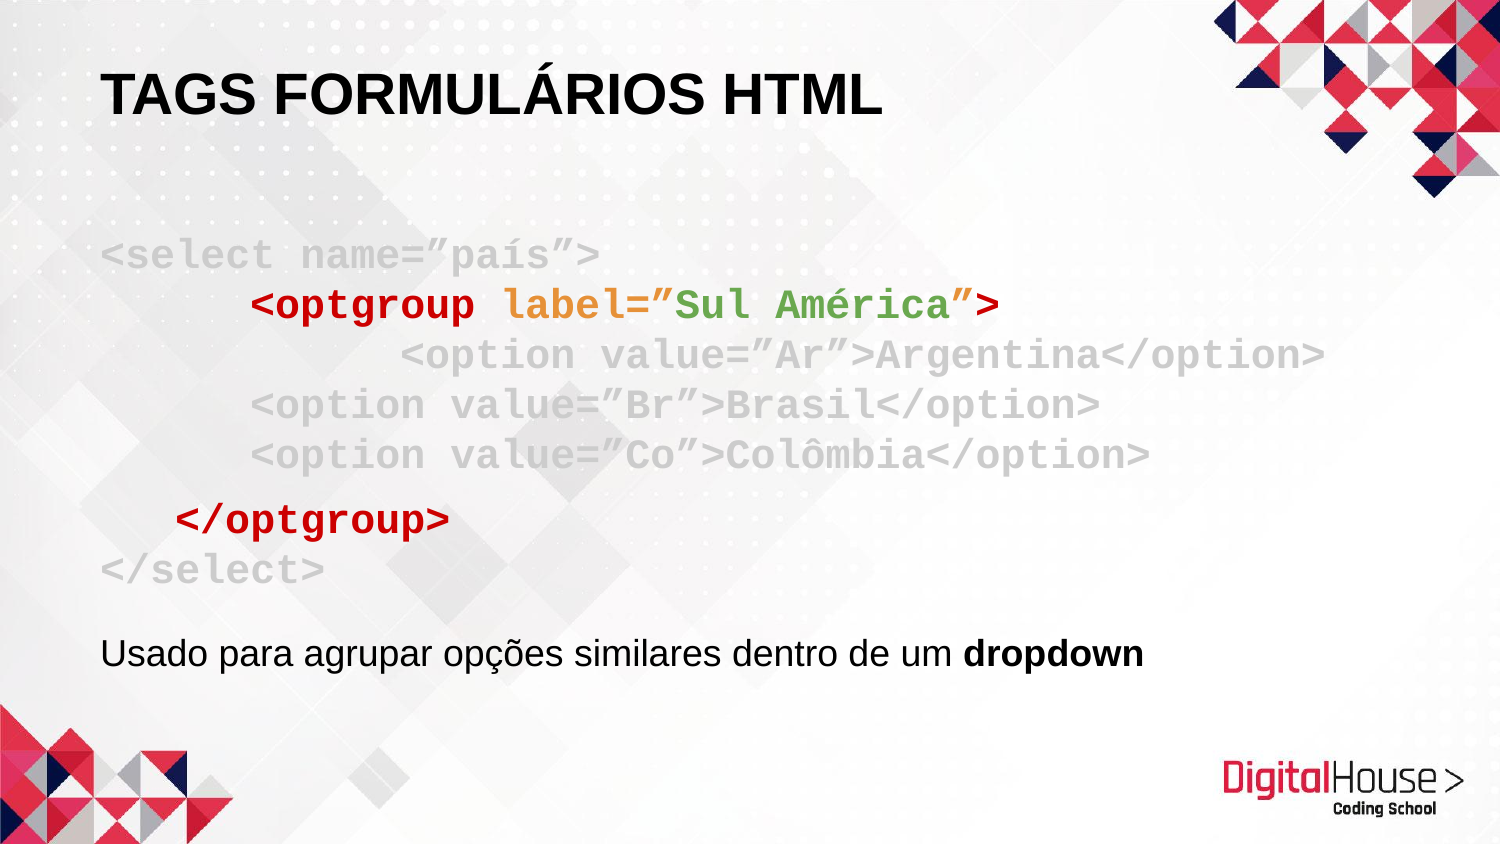

# TAGS FORMULÁRIOS HTML
<select name=”país”>
	<optgroup label=”Sul América”>
		<option value=”Ar”>Argentina</option>
<option value=”Br”>Brasil</option>
<option value=”Co”>Colômbia</option>
</optgroup>
</select>
Usado para agrupar opções similares dentro de um dropdown